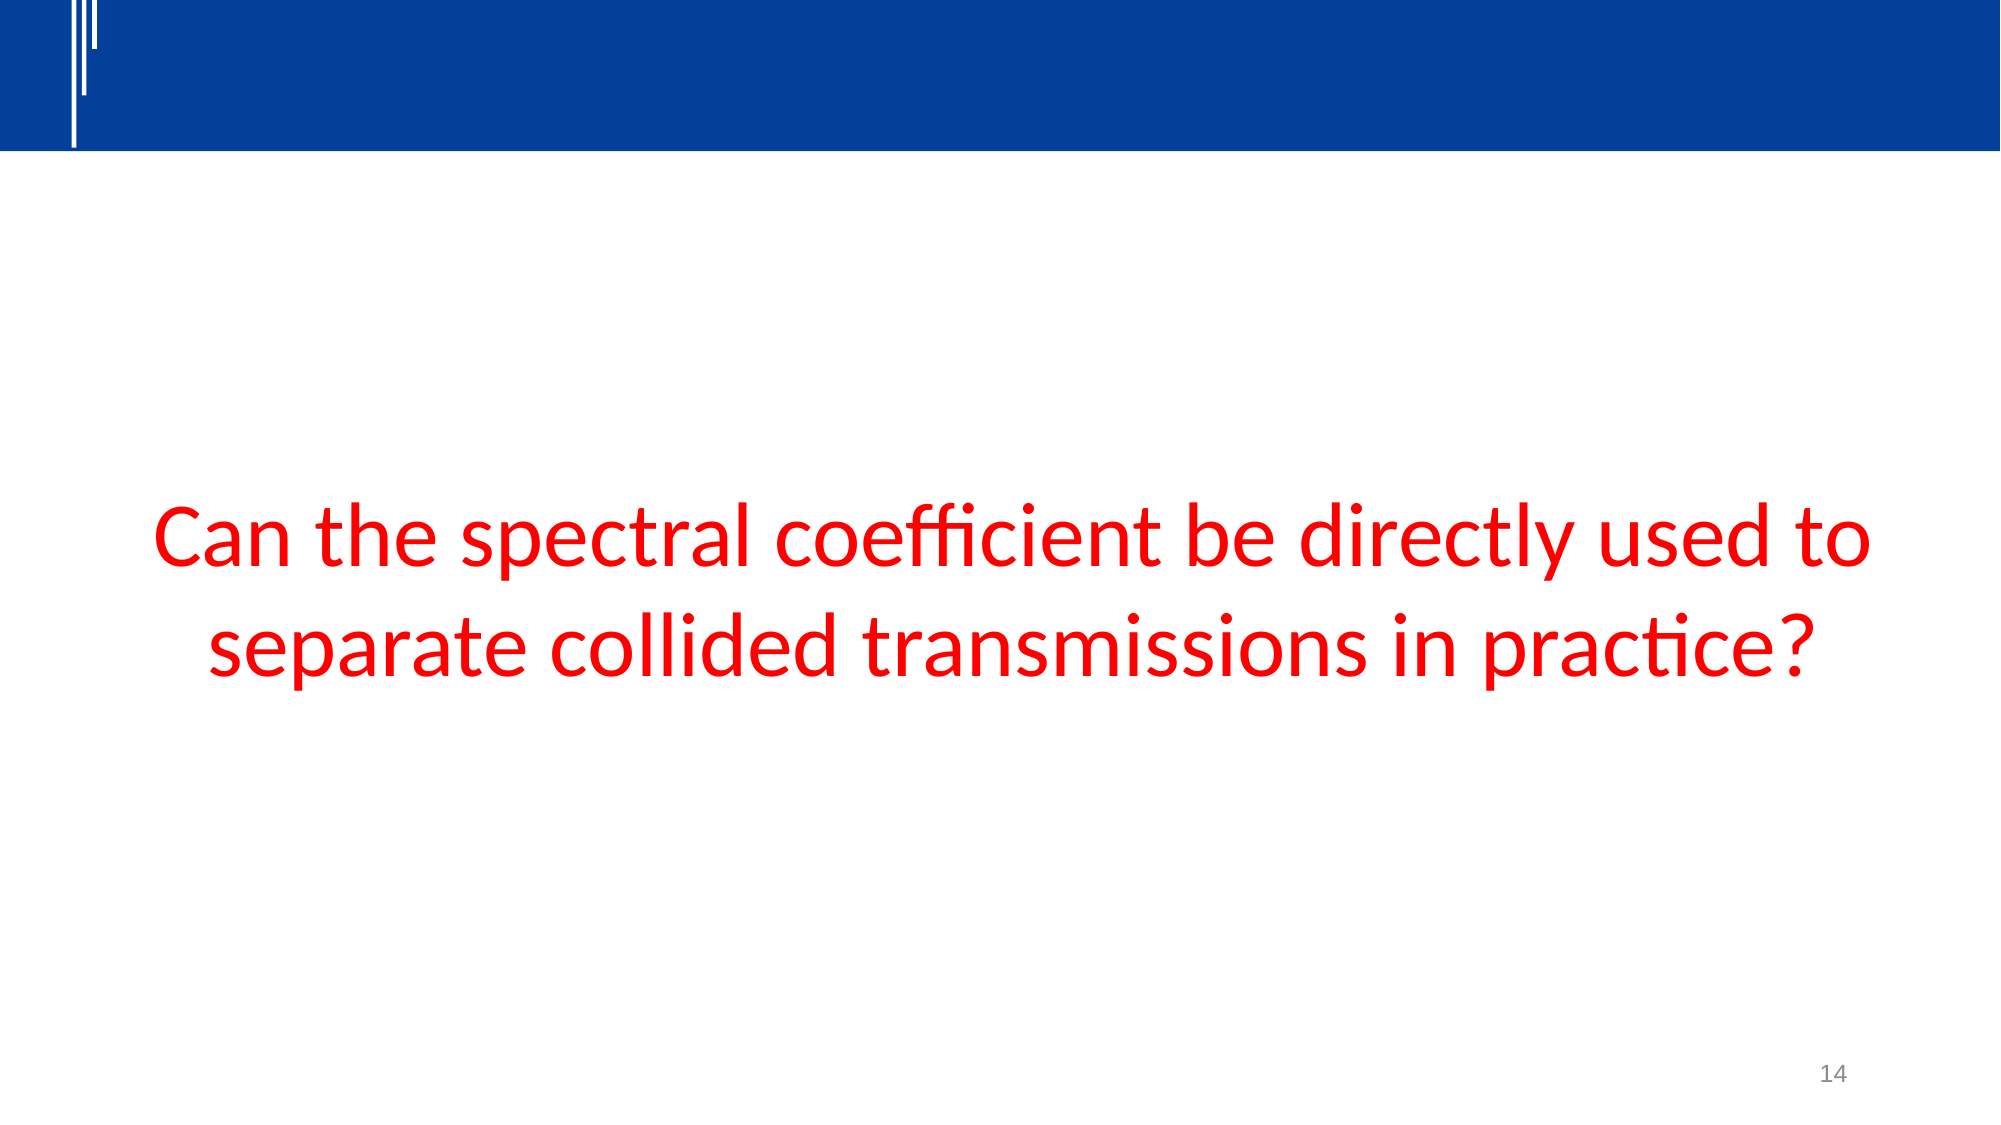

Can the spectral coefficient be directly used to separate collided transmissions in practice?
14